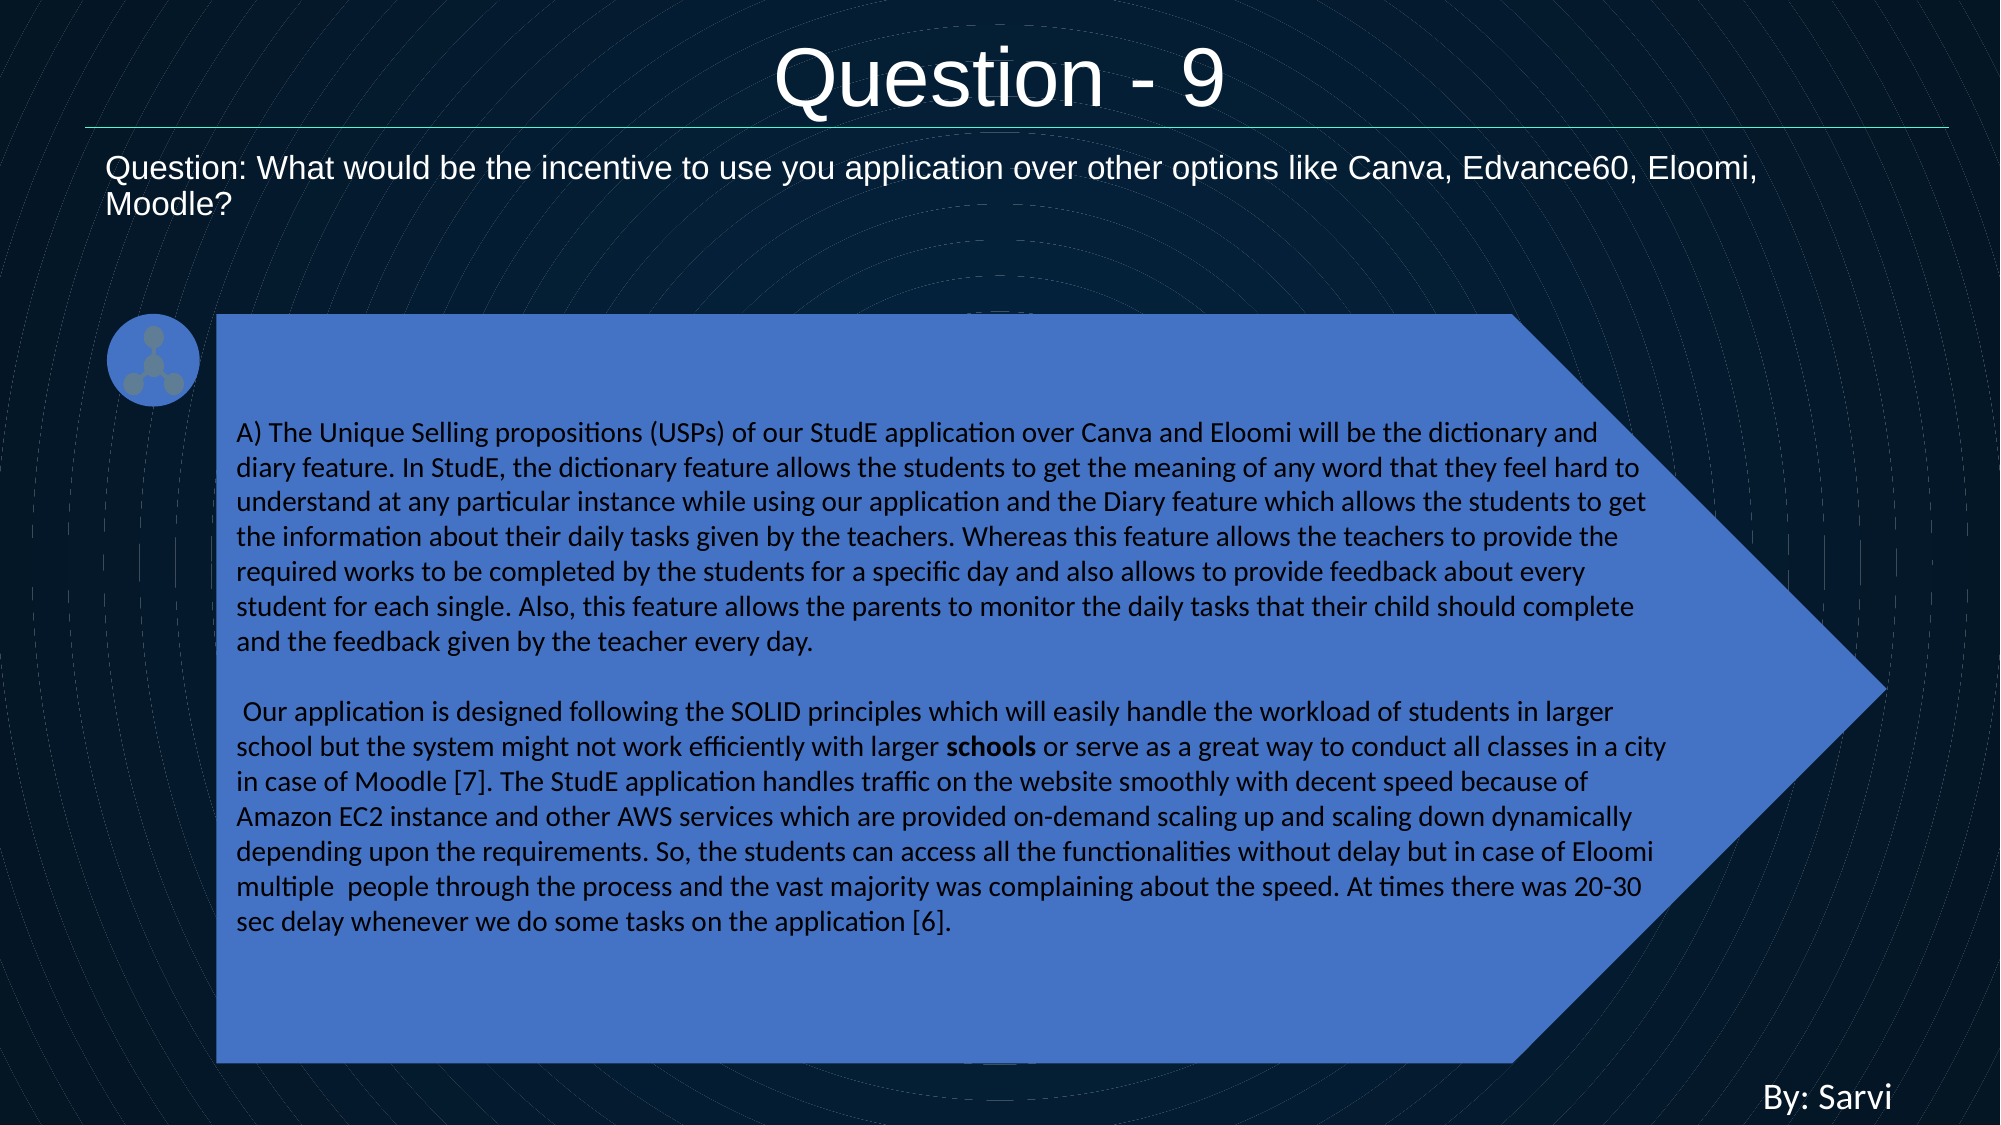

# Question - 9
Question: What would be the incentive to use you application over other options like Canva, Edvance60, Eloomi, Moodle?

A) The Unique Selling propositions (USPs) of our StudE application over Canva and Eloomi will be the dictionary and
diary feature. In StudE, the dictionary feature allows the students to get the meaning of any word that they feel hard to understand at any particular instance while using our application and the Diary feature which allows the students to get the information about their daily tasks given by the teachers. Whereas this feature allows the teachers to provide the required works to be completed by the students for a specific day and also allows to provide feedback about every student for each single. Also, this feature allows the parents to monitor the daily tasks that their child should complete and the feedback given by the teacher every day.

 Our application is designed following the SOLID principles which will easily handle the workload of students in larger school but the system might not work efficiently with larger schools or serve as a great way to conduct all classes in a city in case of Moodle [7]. The StudE application handles traffic on the website smoothly with decent speed because of Amazon EC2 instance and other AWS services which are provided on-demand scaling up and scaling down dynamically depending upon the requirements. So, the students can access all the functionalities without delay but in case of Eloomi multiple  people through the process and the vast majority was complaining about the speed. At times there was 20-30 sec delay whenever we do some tasks on the application [6].

By: Sarvi